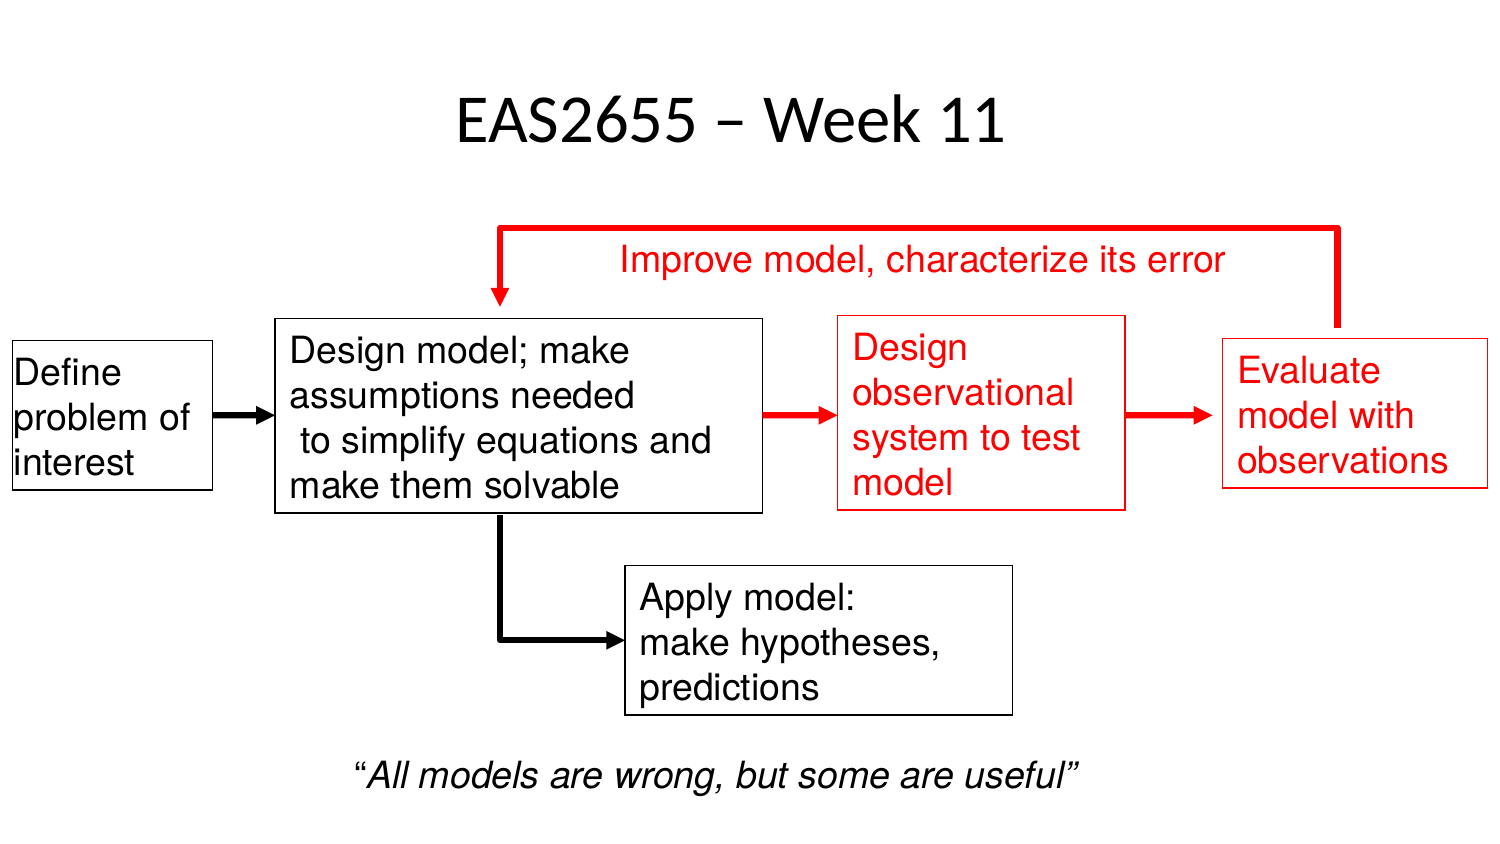

# EAS2655 – Week 11

Improve model, characterize its error
Design observational system to test model
Design model; make assumptions needed
 to simplify equations and make them solvable
Evaluate model with observations
Define problem of interest

Apply model:
make hypotheses, predictions
“All models are wrong, but some are useful”